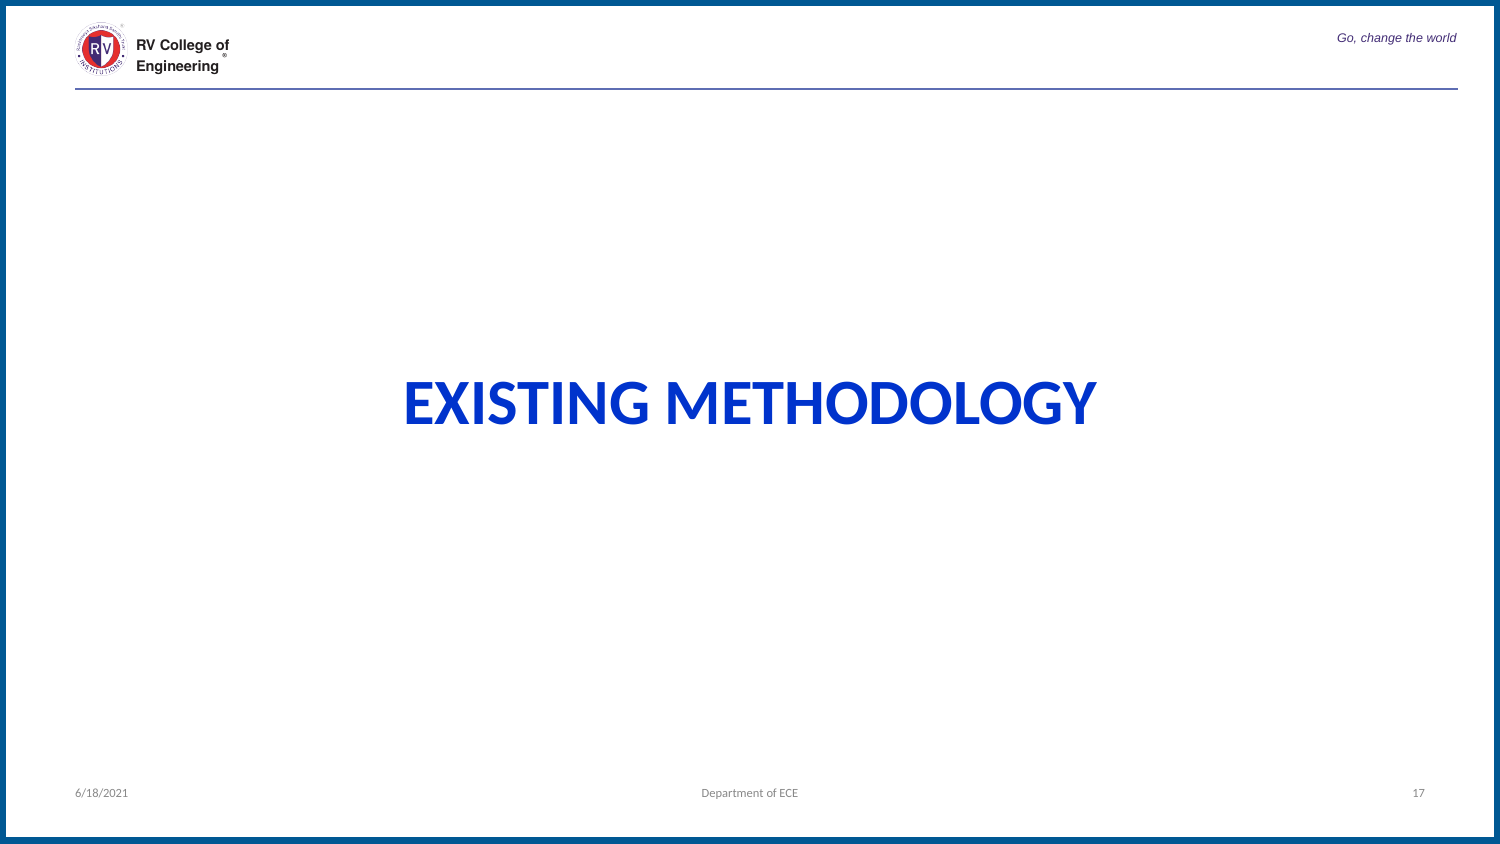

# Go, change the world
RV College of
Engineering

EXISTING METHODOLOGY
6/18/2021
Department of ECE
17